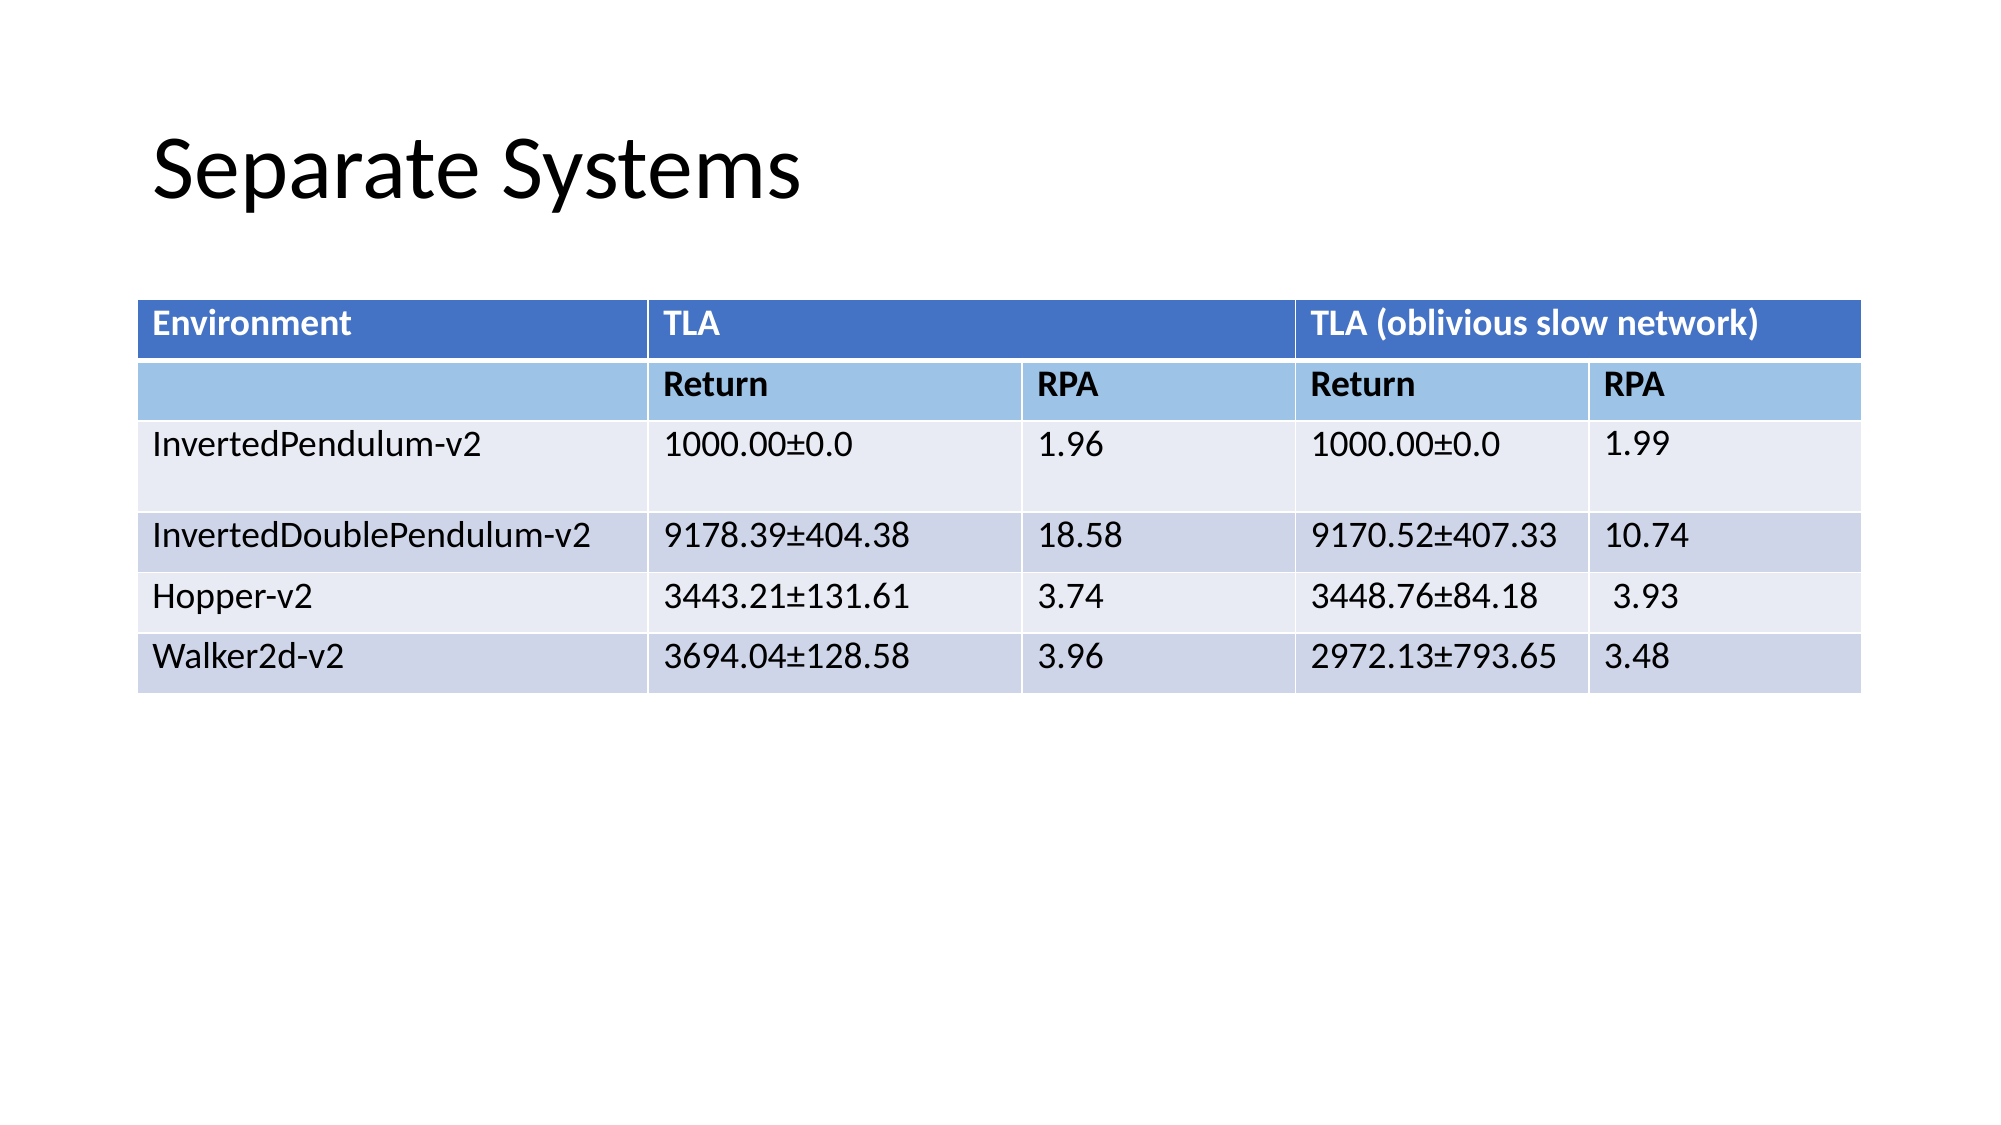

# Separate Systems
| Environment | TLA |  | TLA (oblivious slow network) |  |
| --- | --- | --- | --- | --- |
|  | Return | RPA | Return | RPA |
| InvertedPendulum-v2 | 1000.00±0.0 | 1.96 | 1000.00±0.0 | 1.99 |
| InvertedDoublePendulum-v2 | 9178.39±404.38 | 18.58 | 9170.52±407.33 | 10.74 |
| Hopper-v2 | 3443.21±131.61 | 3.74 | 3448.76±84.18 | 3.93 |
| Walker2d-v2 | 3694.04±128.58 | 3.96 | 2972.13±793.65 | 3.48 |